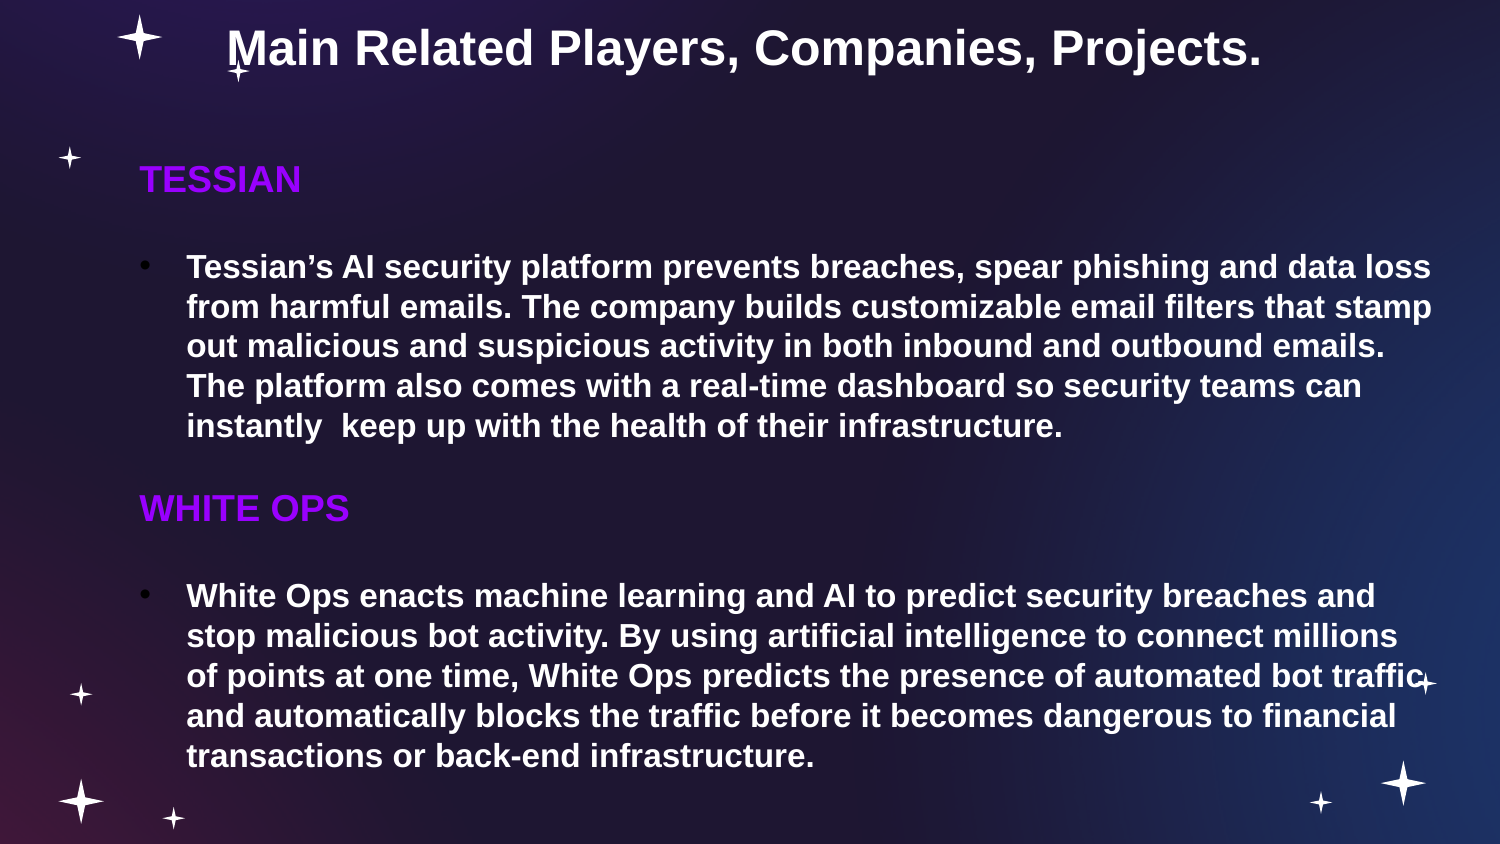

# Main Related Players, Companies, Projects.
TESSIAN

Tessian’s AI security platform prevents breaches, spear phishing and data loss from harmful emails. The company builds customizable email filters that stamp out malicious and suspicious activity in both inbound and outbound emails. The platform also comes with a real-time dashboard so security teams can instantly  keep up with the health of their infrastructure.

WHITE OPS

White Ops enacts machine learning and AI to predict security breaches and stop malicious bot activity. By using artificial intelligence to connect millions of points at one time, White Ops predicts the presence of automated bot traffic and automatically blocks the traffic before it becomes dangerous to financial transactions or back-end infrastructure.